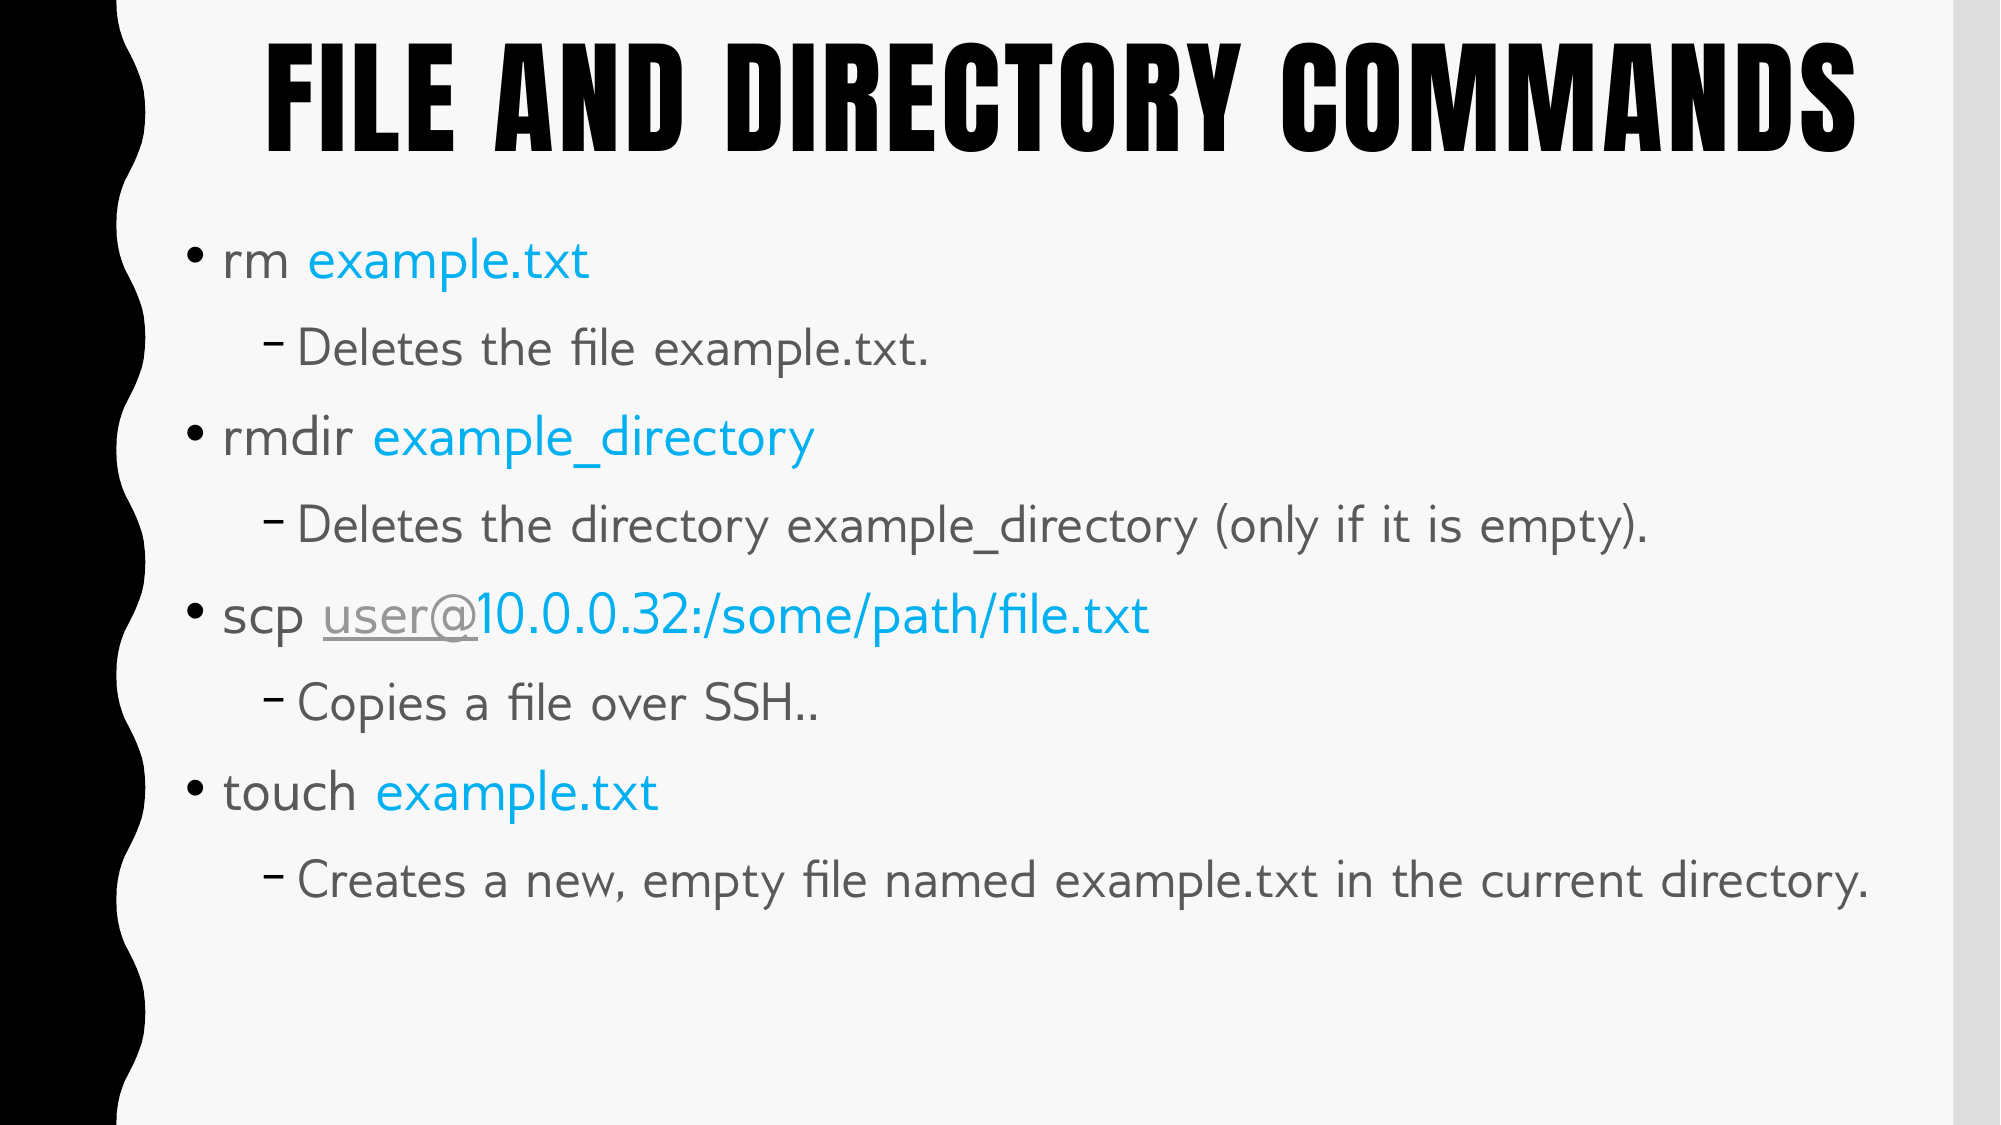

# FILE AND DIRECTORY COMMANDS
rm example.txt
Deletes the file example.txt.
rmdir example_directory
Deletes the directory example_directory (only if it is empty).
scp user@10.0.0.32:/some/path/file.txt
Copies a file over SSH..
touch example.txt
Creates a new, empty file named example.txt in the current directory.